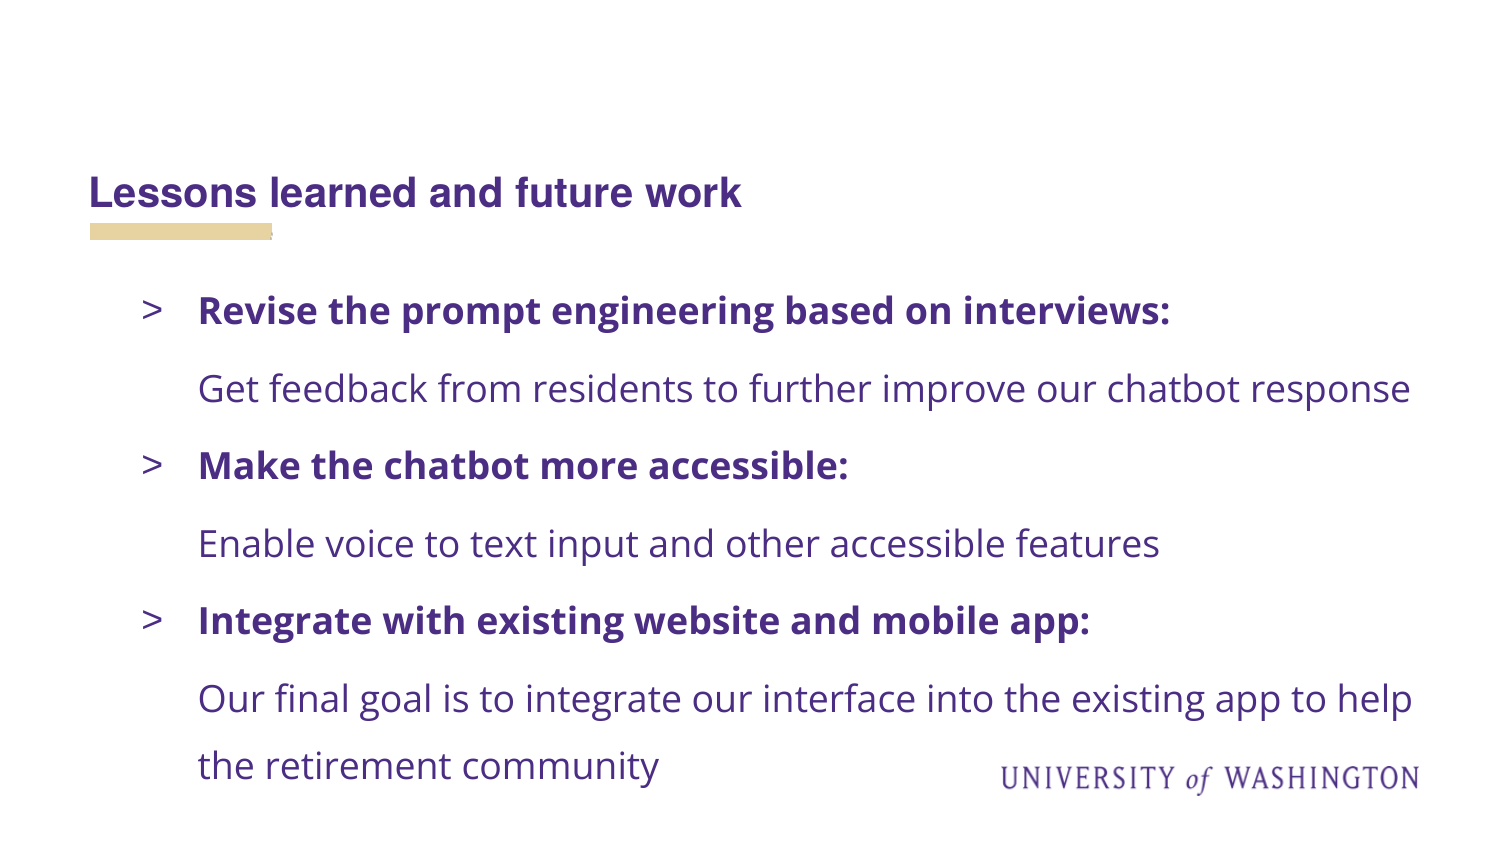

# Lessons learned and future work
Revise the prompt engineering based on interviews:
Get feedback from residents to further improve our chatbot response
Make the chatbot more accessible:
Enable voice to text input and other accessible features
Integrate with existing website and mobile app:
Our final goal is to integrate our interface into the existing app to help the retirement community